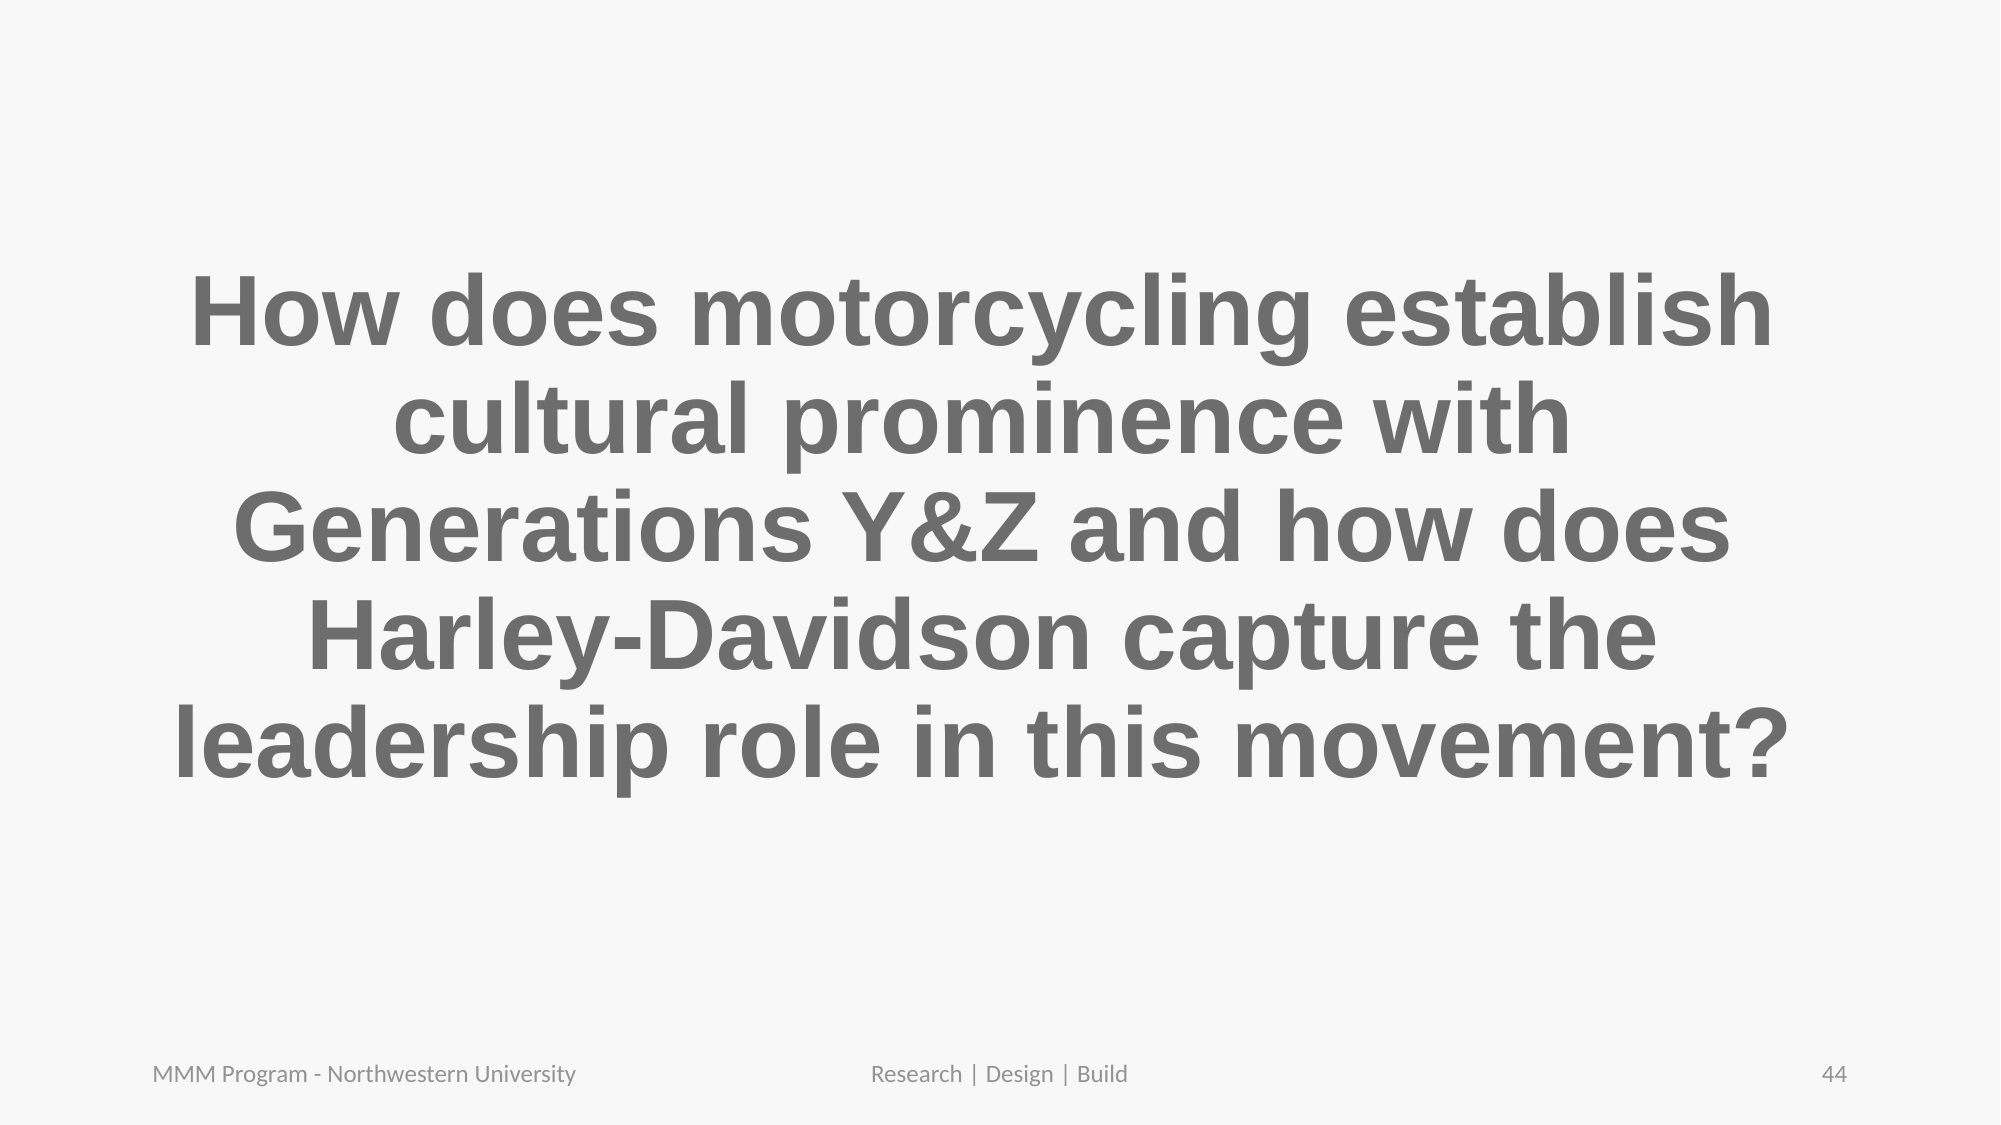

# How does motorcycling establish cultural prominence with Generations Y&Z and how does Harley-Davidson capture the leadership role in this movement?
MMM Program - Northwestern University
Research | Design | Build
44